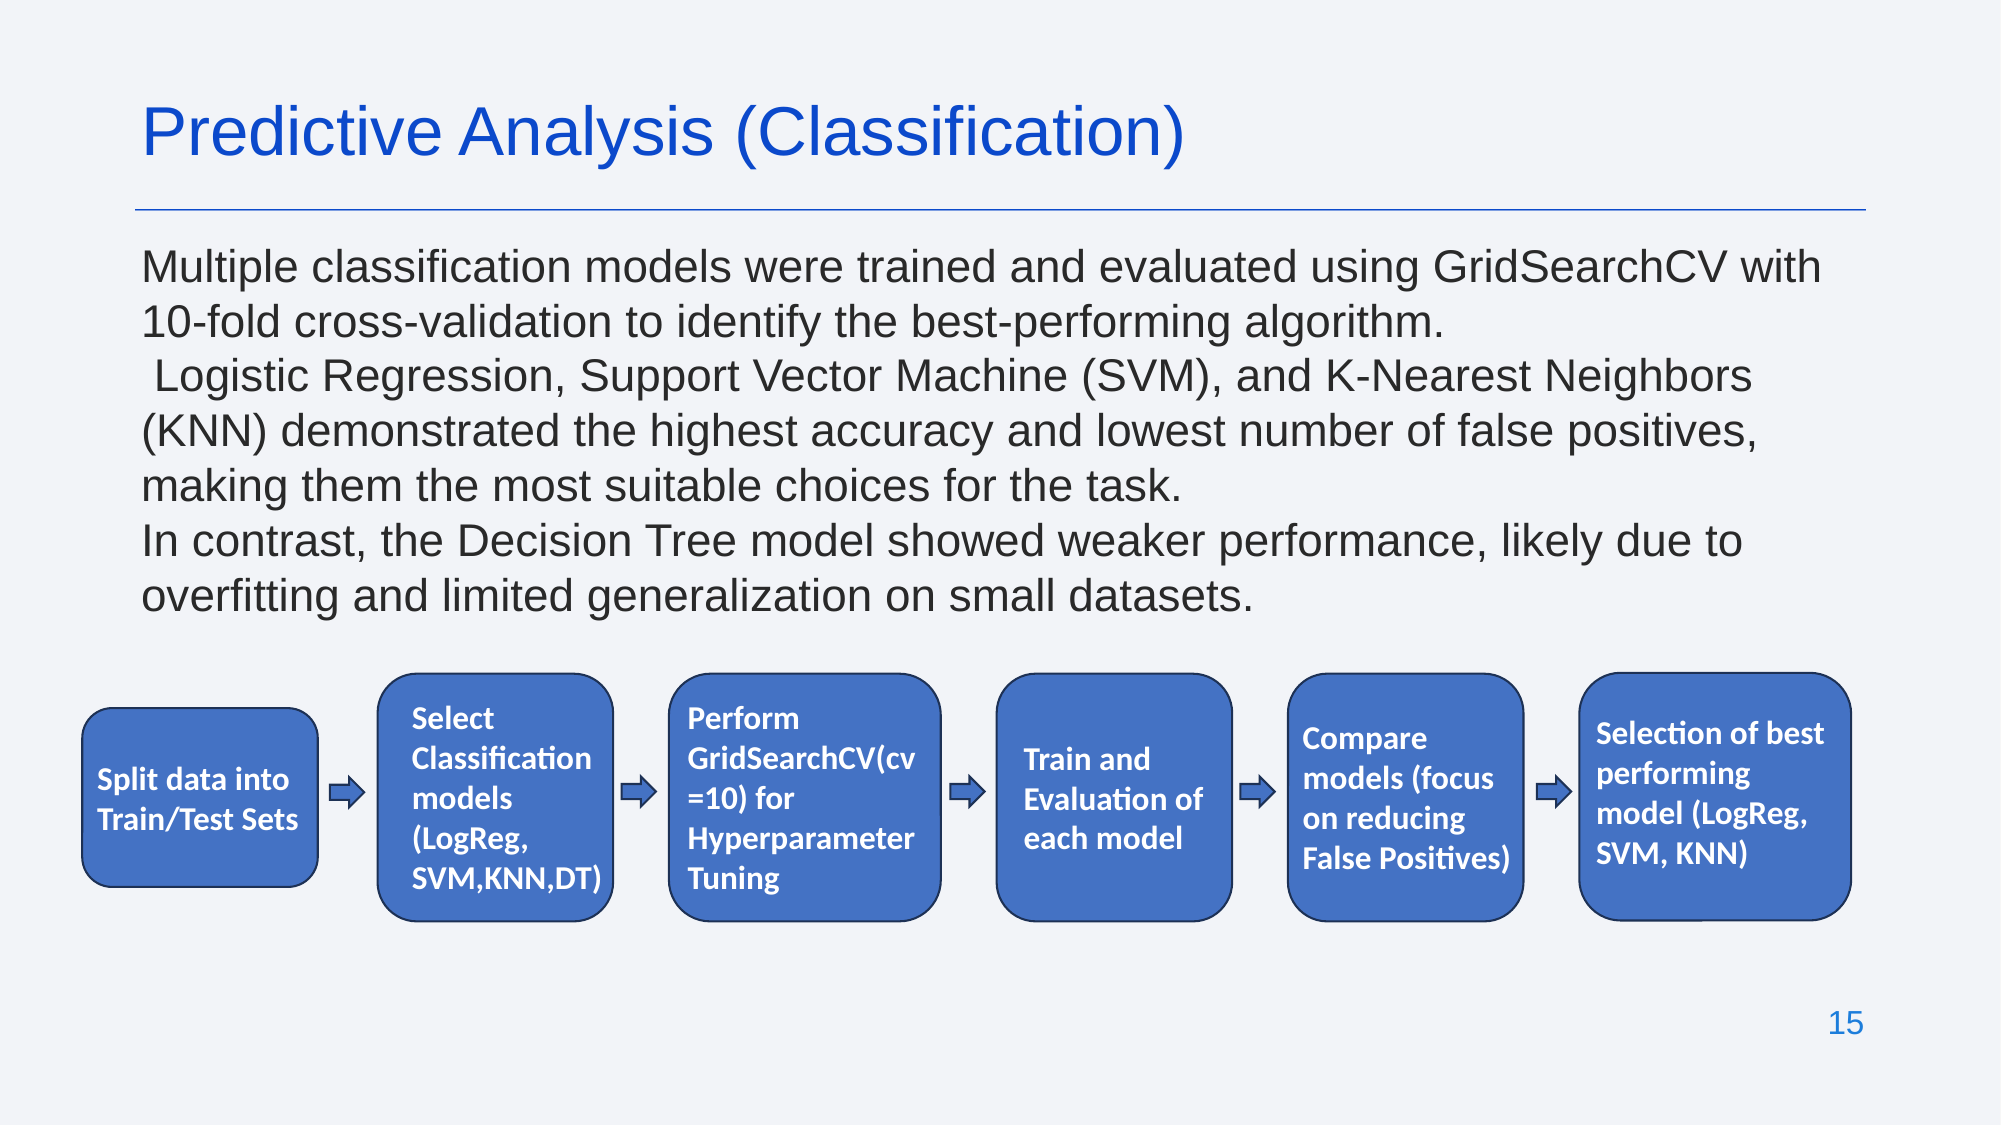

Predictive Analysis (Classification)
Multiple classification models were trained and evaluated using GridSearchCV with 10-fold cross-validation to identify the best-performing algorithm.
 Logistic Regression, Support Vector Machine (SVM), and K-Nearest Neighbors (KNN) demonstrated the highest accuracy and lowest number of false positives, making them the most suitable choices for the task.
In contrast, the Decision Tree model showed weaker performance, likely due to overfitting and limited generalization on small datasets.

Select Classification models (LogReg, SVM,KNN,DT)
Perform GridSearchCV(cv=10) for Hyperparameter Tuning
Selection of best performing model (LogReg, SVM, KNN)

Compare models (focus on reducing False Positives)
Train and Evaluation of each model
Split data into Train/Test Sets

15